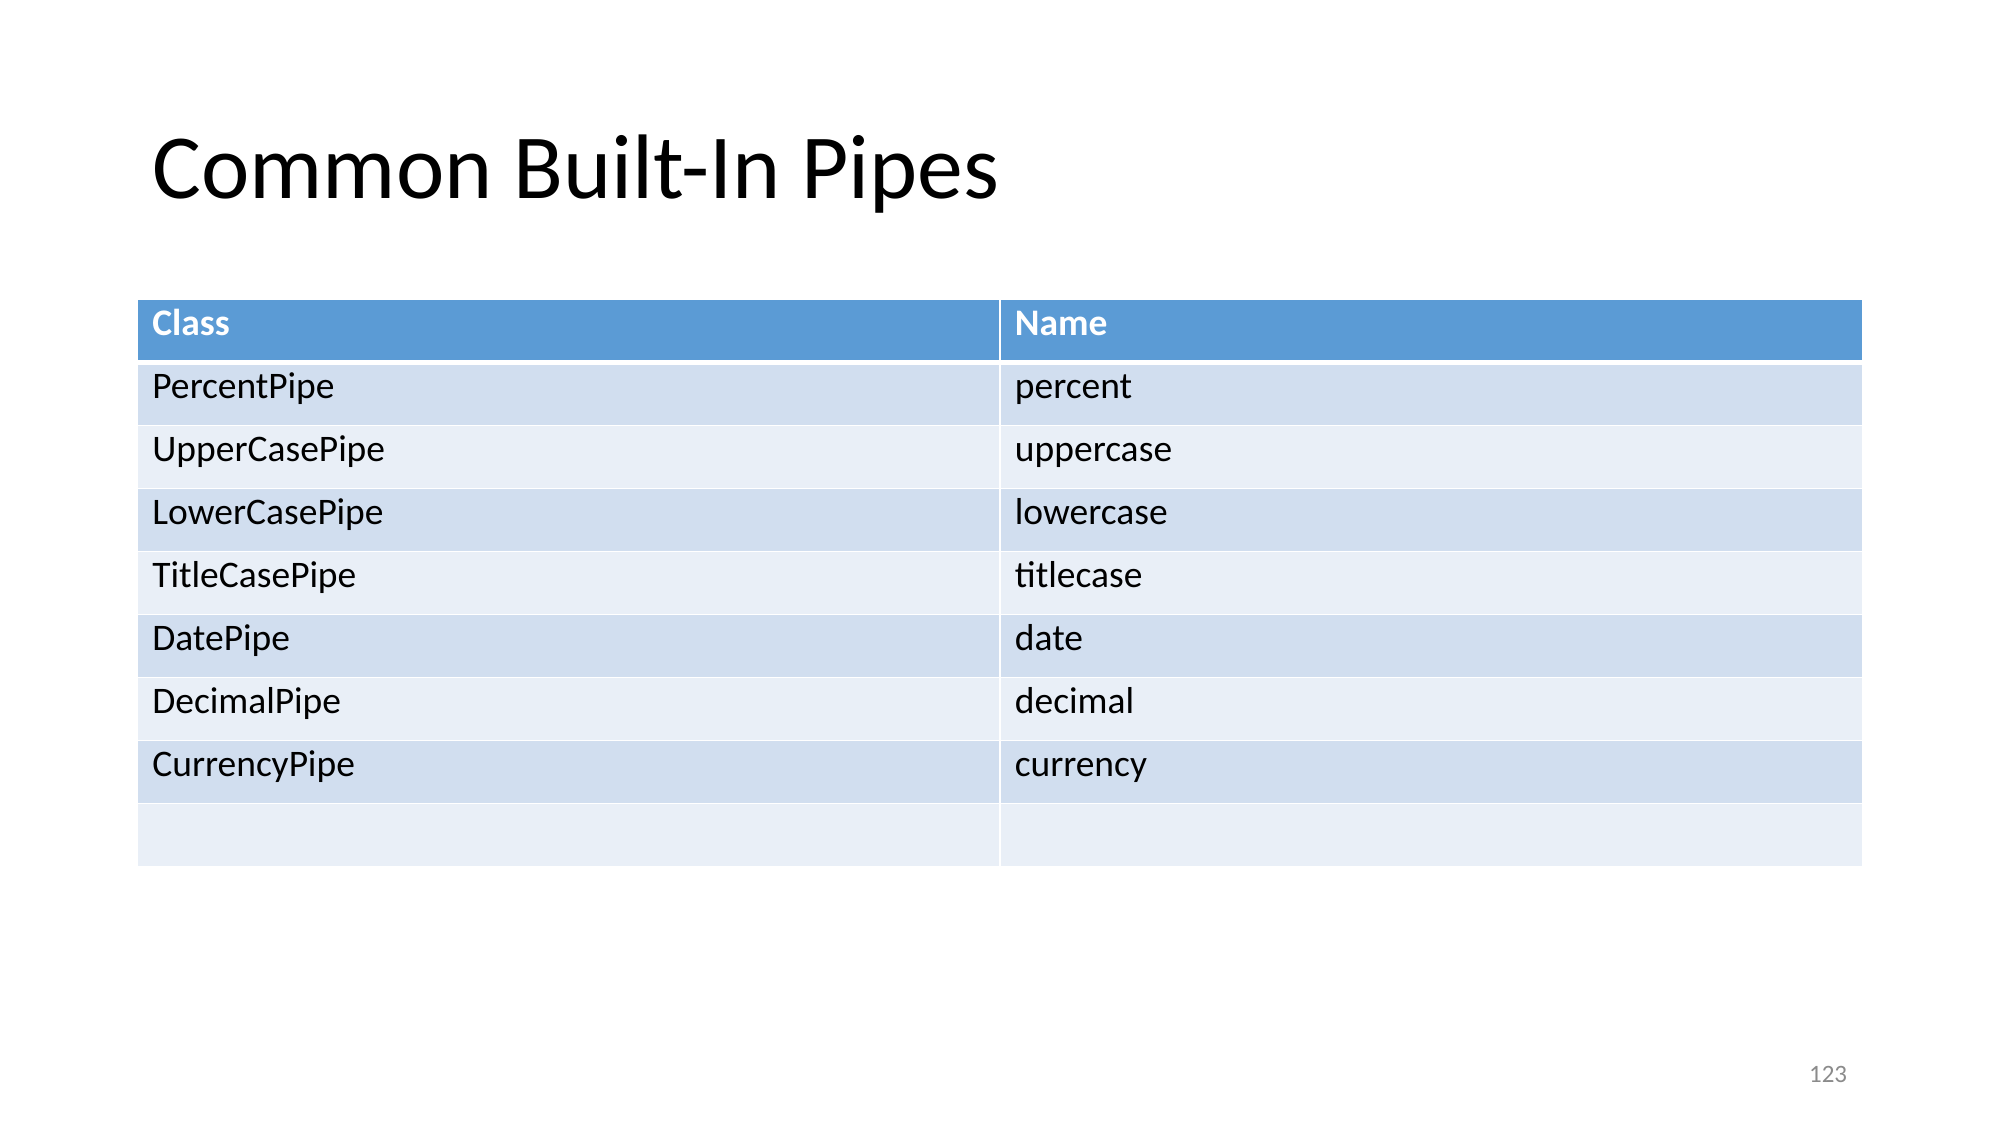

# Common Built-In Pipes
| Class | Name |
| --- | --- |
| PercentPipe | percent |
| UpperCasePipe | uppercase |
| LowerCasePipe | lowercase |
| TitleCasePipe | titlecase |
| DatePipe | date |
| DecimalPipe | decimal |
| CurrencyPipe | currency |
|  |  |
123